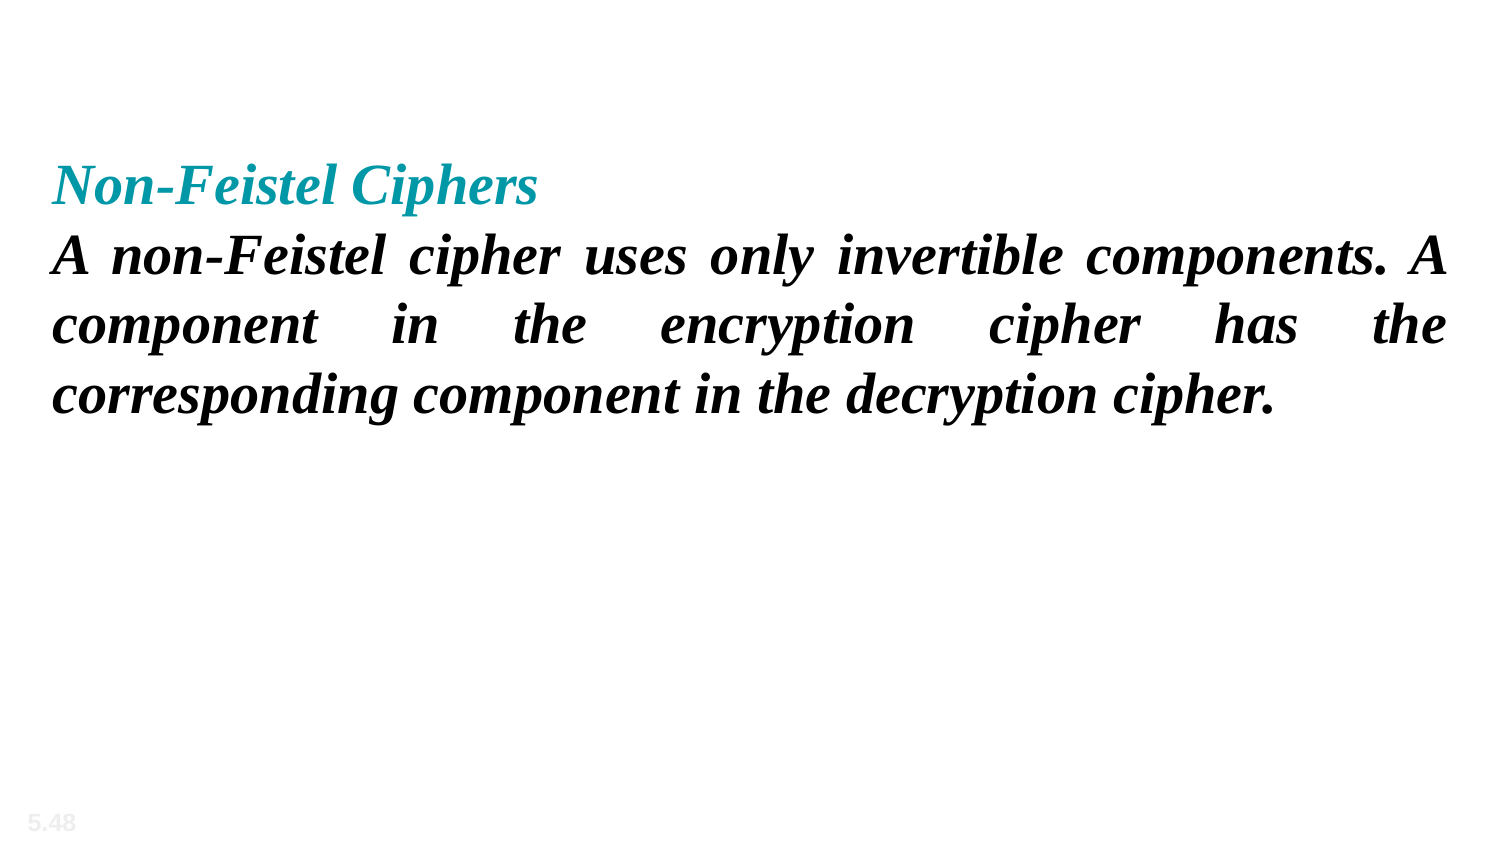

Non-Feistel Ciphers
A non-Feistel cipher uses only invertible components. A component in the encryption cipher has the corresponding component in the decryption cipher.
5.48